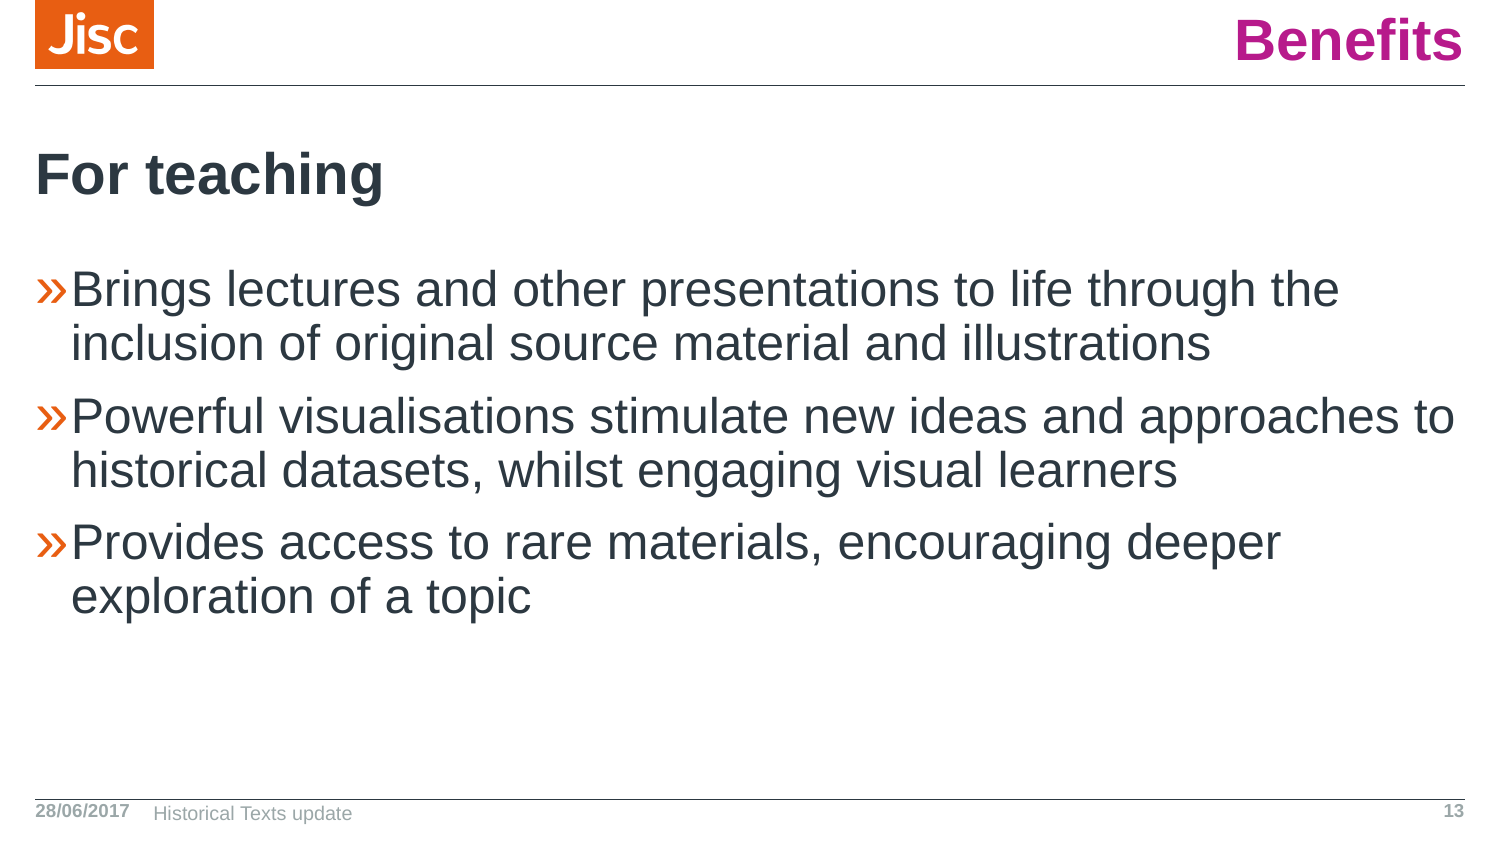

# Benefits
For teaching
Brings lectures and other presentations to life through the inclusion of original source material and illustrations
Powerful visualisations stimulate new ideas and approaches to historical datasets, whilst engaging visual learners
Provides access to rare materials, encouraging deeper exploration of a topic
28/06/2017
Historical Texts update
13